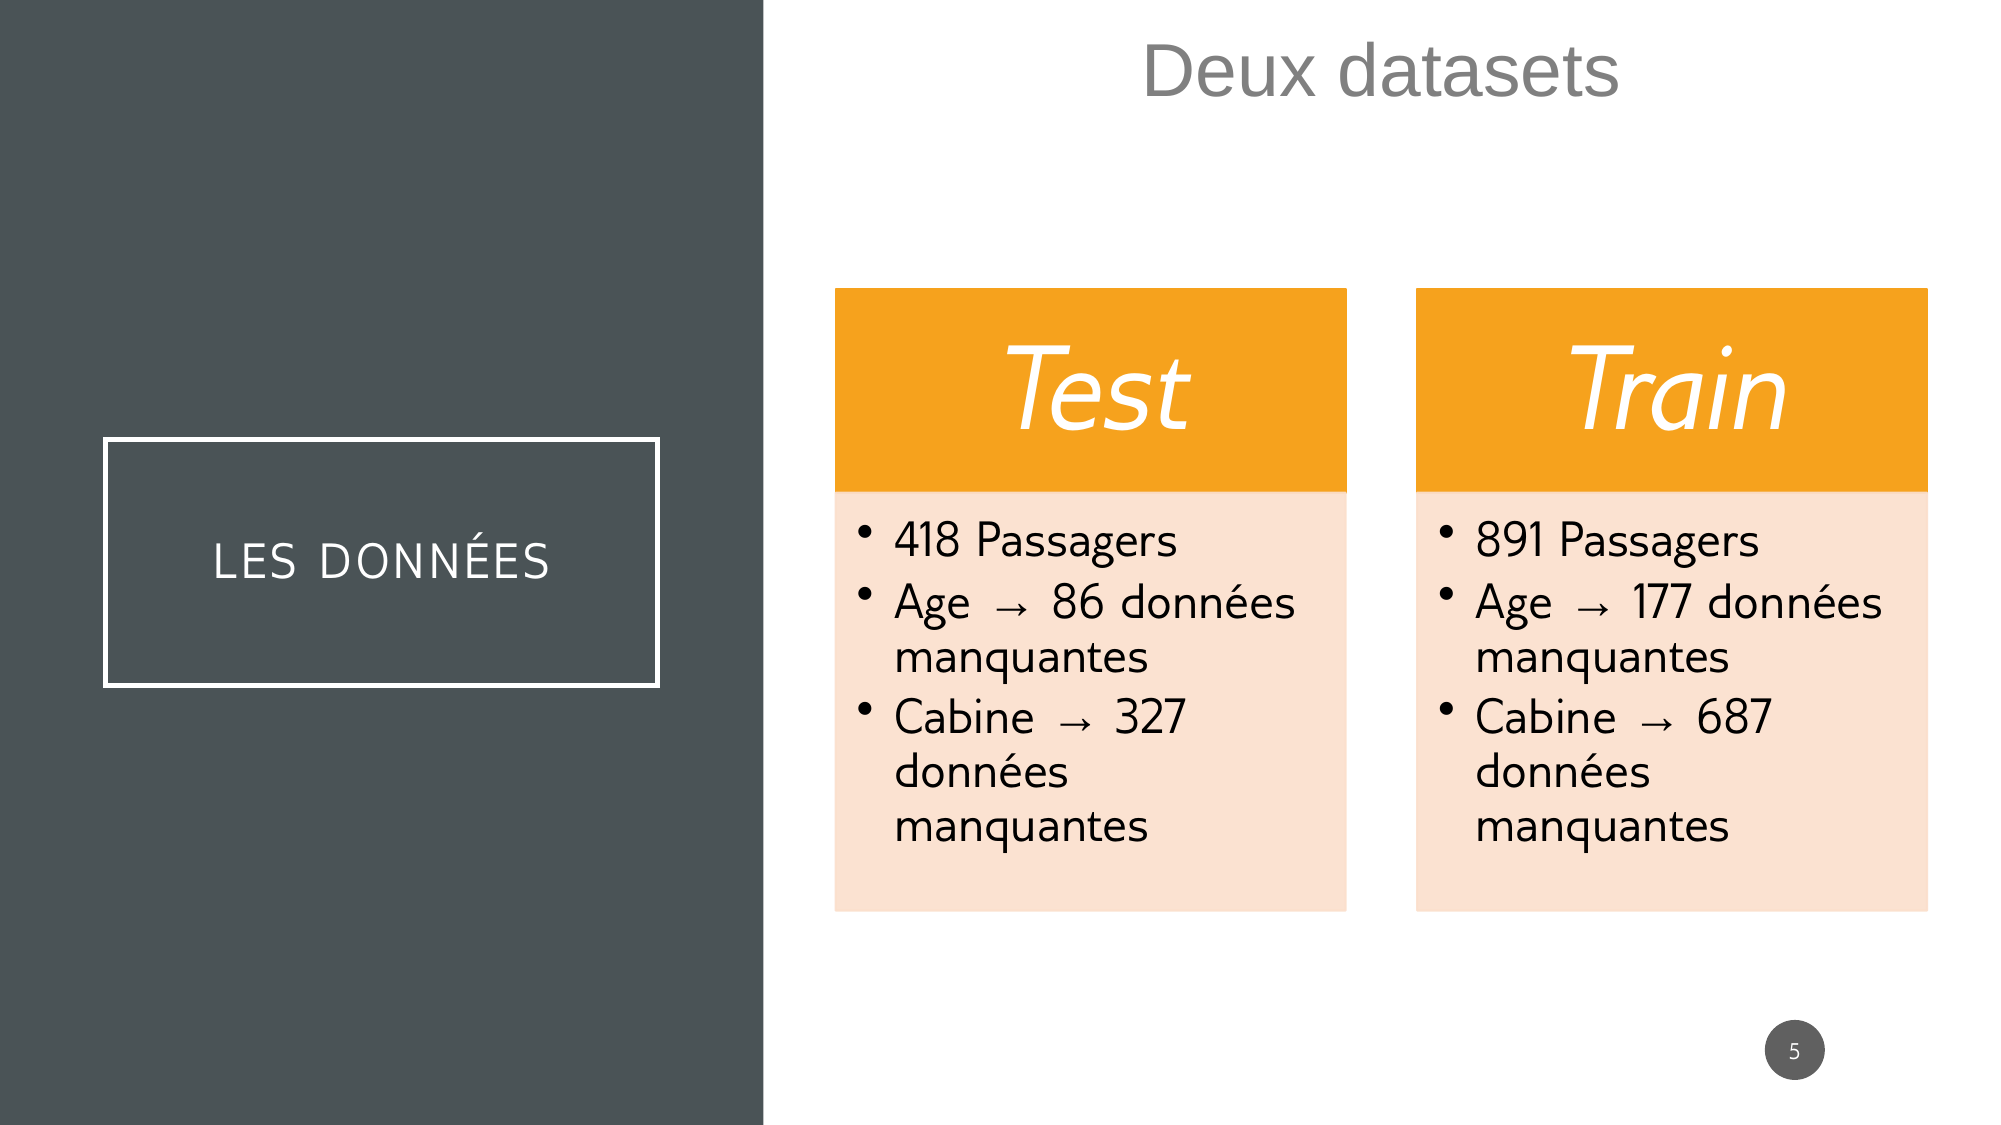

Deux datasets
Test
418 Passagers
Age → 86 données manquantes
Cabine → 327 données manquantes
Train
891 Passagers
Age → 177 données manquantes
Cabine → 687 données manquantes
# Les données
5